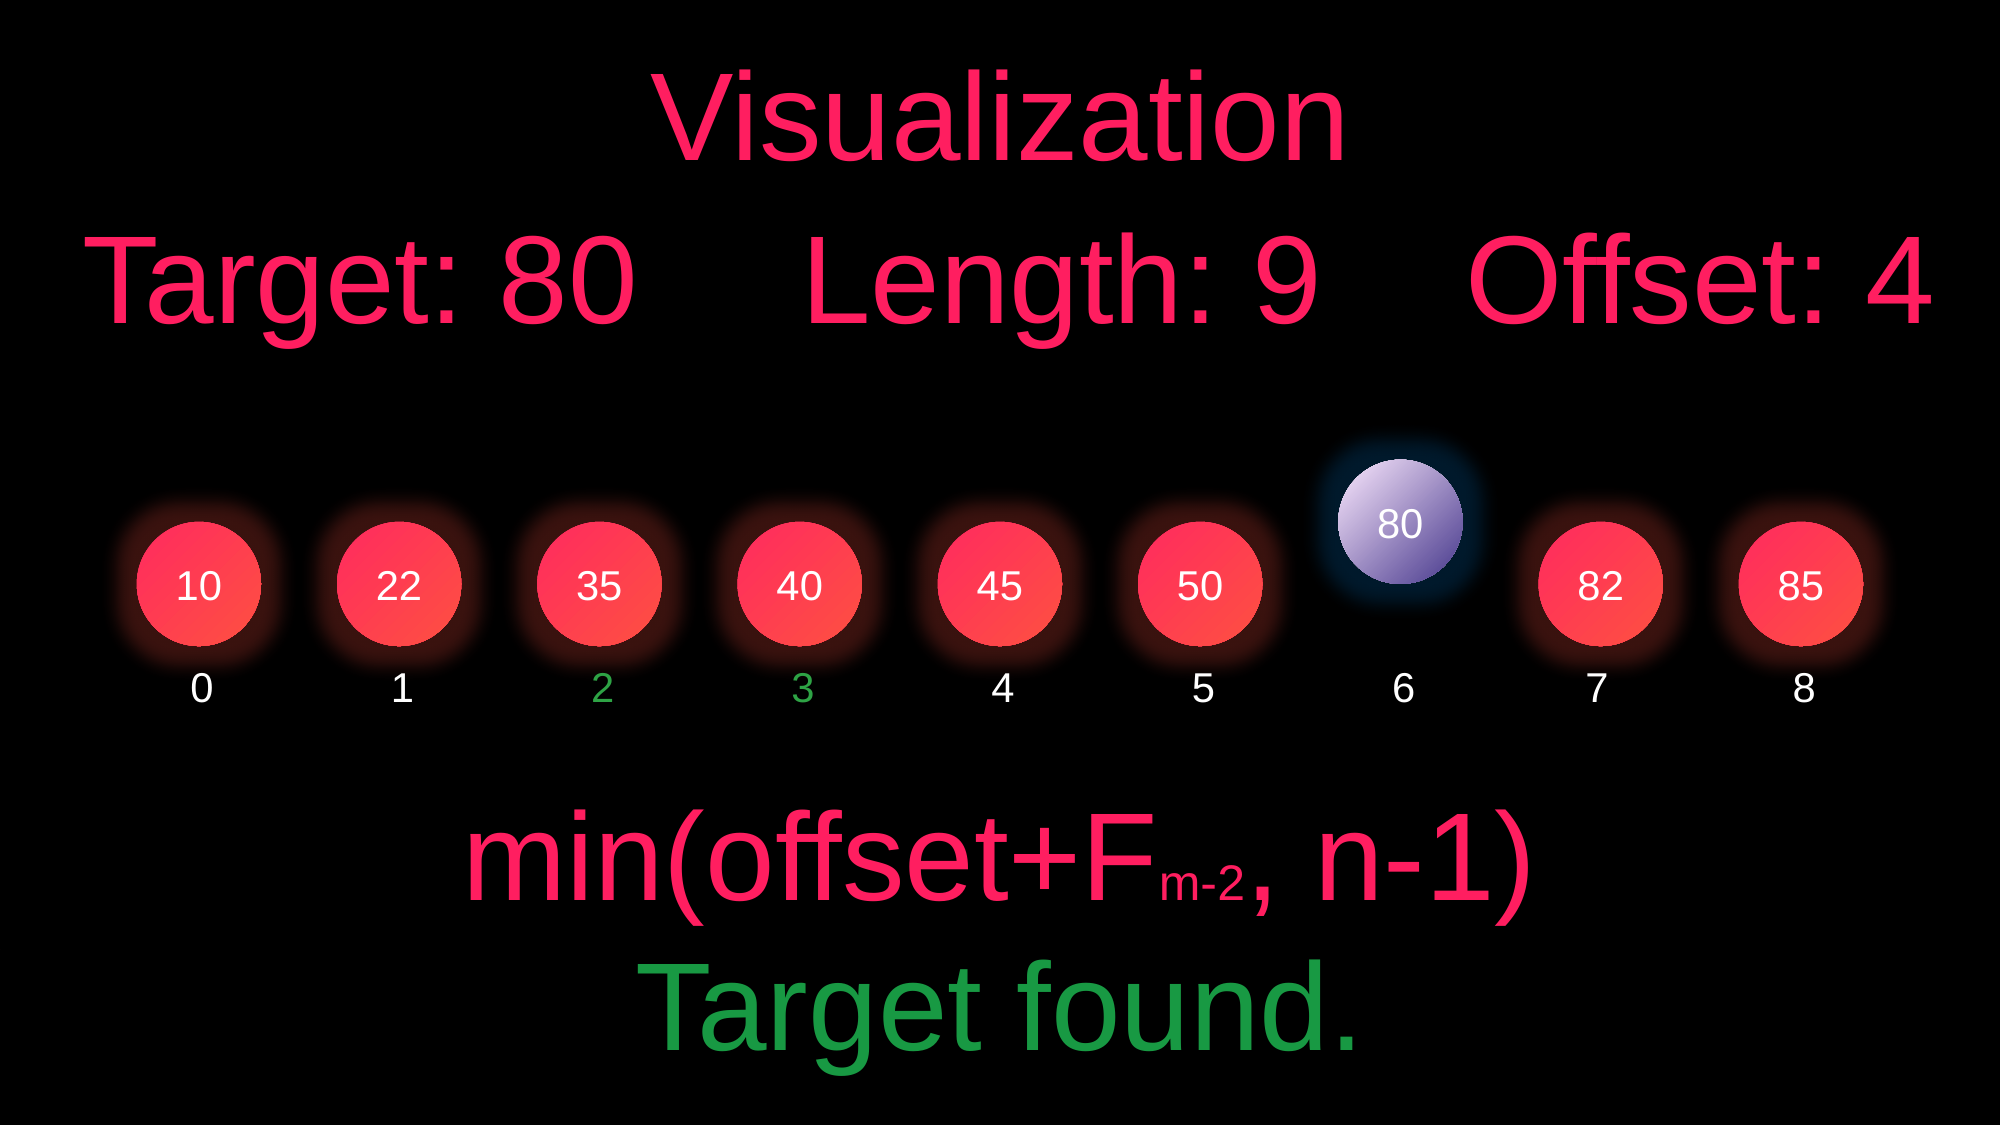

Visualization
Target: 80
Length: 9
Offset: 4
80
10
22
35
40
45
50
82
85
0
1
2
3
4
5
6
7
8
min(offset+Fm-2, n-1)
Target found.
Input Size
CPU operations